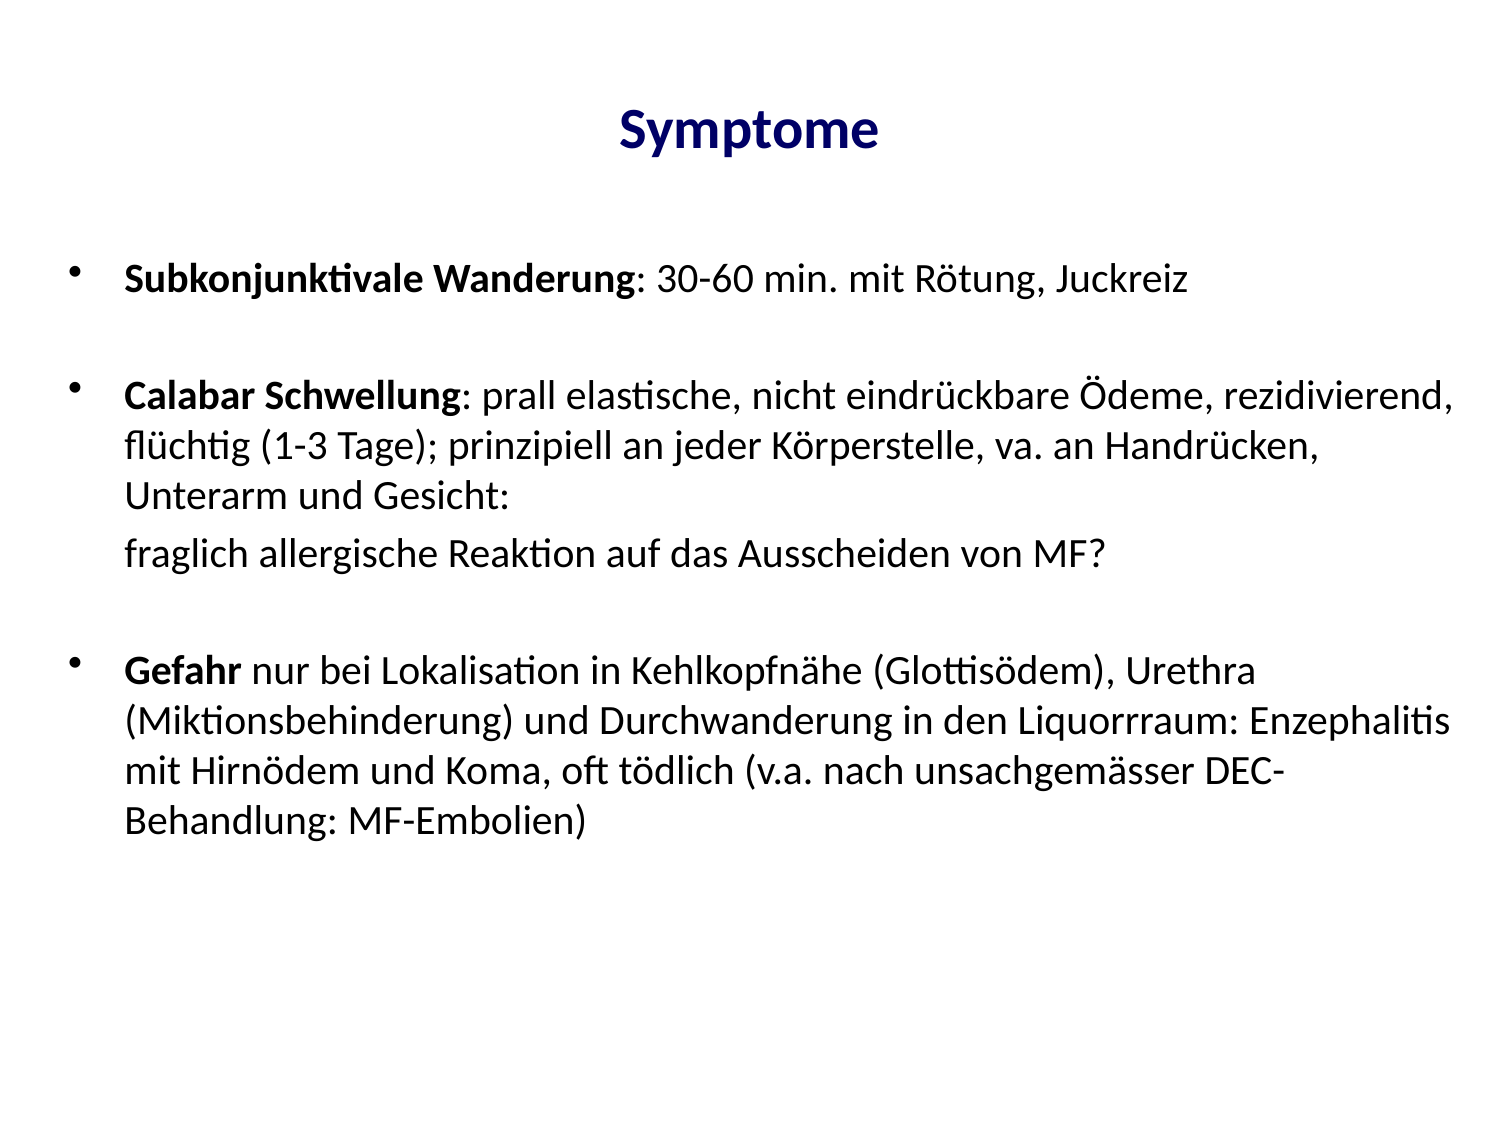

# Symptome
Subkonjunktivale Wanderung: 30-60 min. mit Rötung, Juckreiz

Calabar Schwellung: prall elastische, nicht eindrückbare Ödeme, rezidivierend, flüchtig (1-3 Tage); prinzipiell an jeder Körperstelle, va. an Handrücken, Unterarm und Gesicht:
	fraglich allergische Reaktion auf das Ausscheiden von MF?

Gefahr nur bei Lokalisation in Kehlkopfnähe (Glottisödem), Urethra (Miktionsbehinderung) und Durchwanderung in den Liquorrraum: Enzephalitis mit Hirnödem und Koma, oft tödlich (v.a. nach unsachgemässer DEC-Behandlung: MF-Embolien)